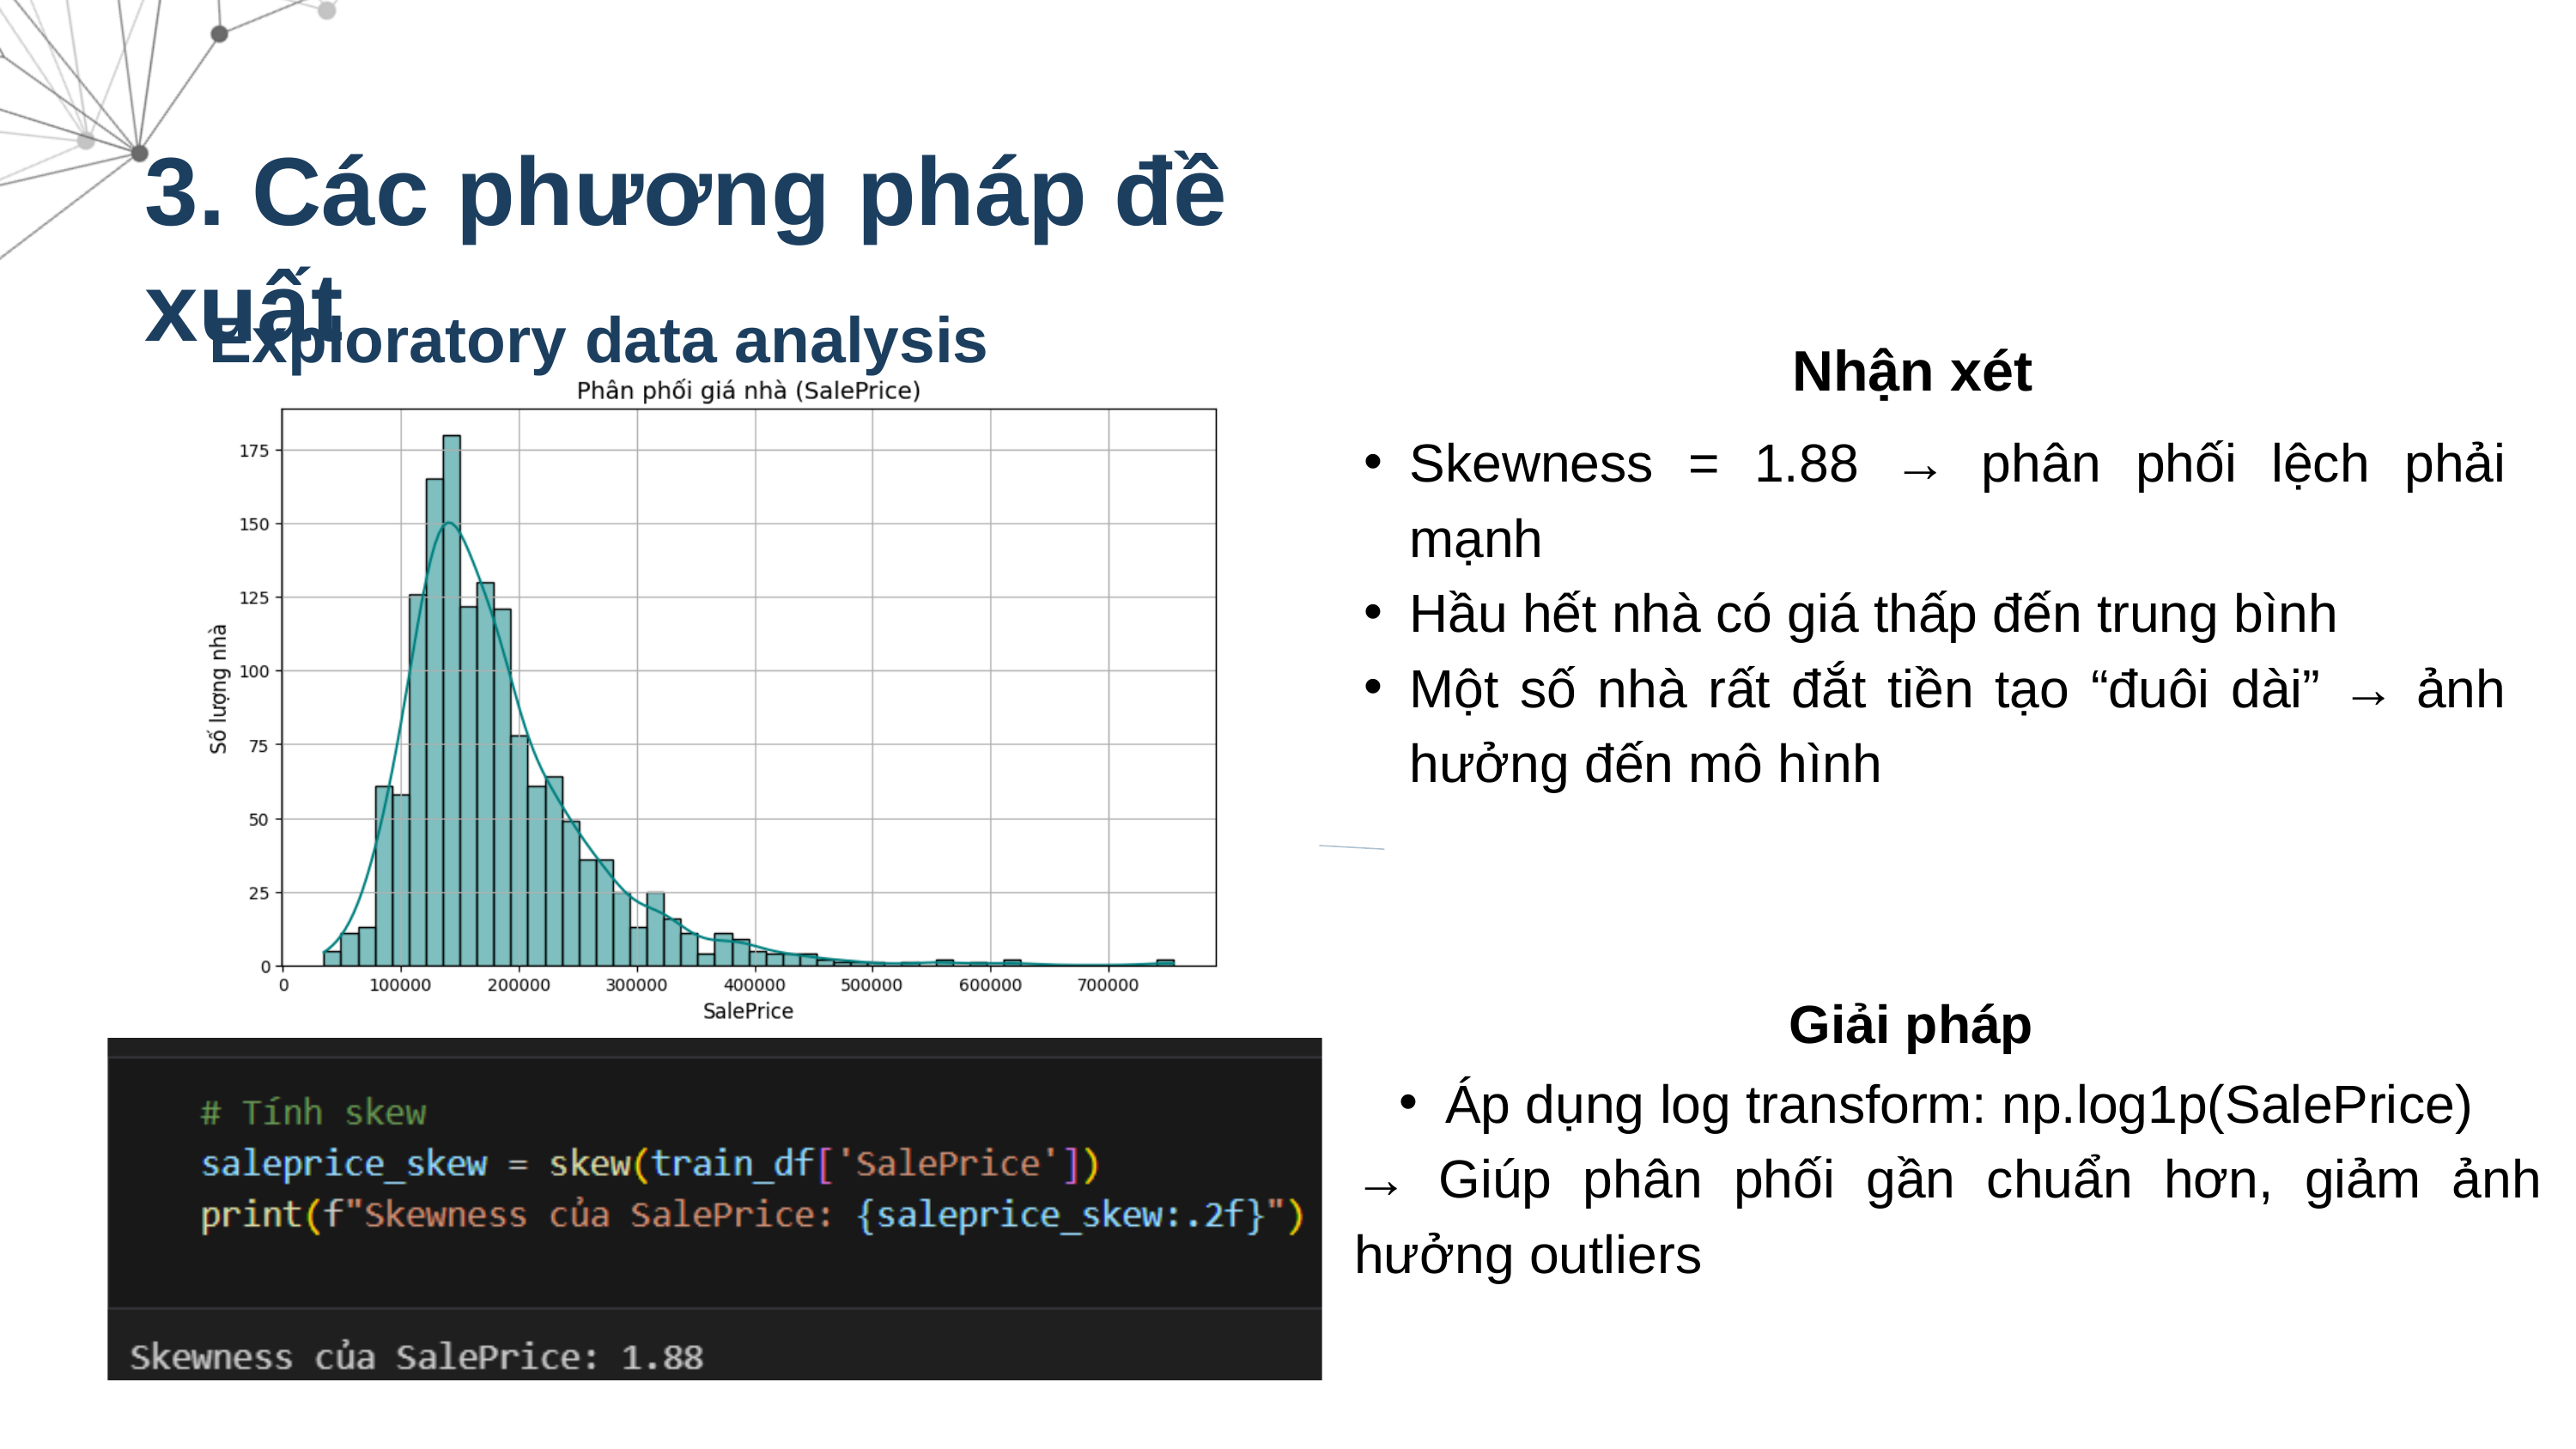

3. Các phương pháp đề xuất
Exploratory data analysis (EDA)
Nhận xét

Skewness = 1.88 → phân phối lệch phải mạnh
Hầu hết nhà có giá thấp đến trung bình
Một số nhà rất đắt tiền tạo “đuôi dài” → ảnh hưởng đến mô hình

Giải pháp

Áp dụng log transform: np.log1p(SalePrice)
→ Giúp phân phối gần chuẩn hơn, giảm ảnh hưởng outliers